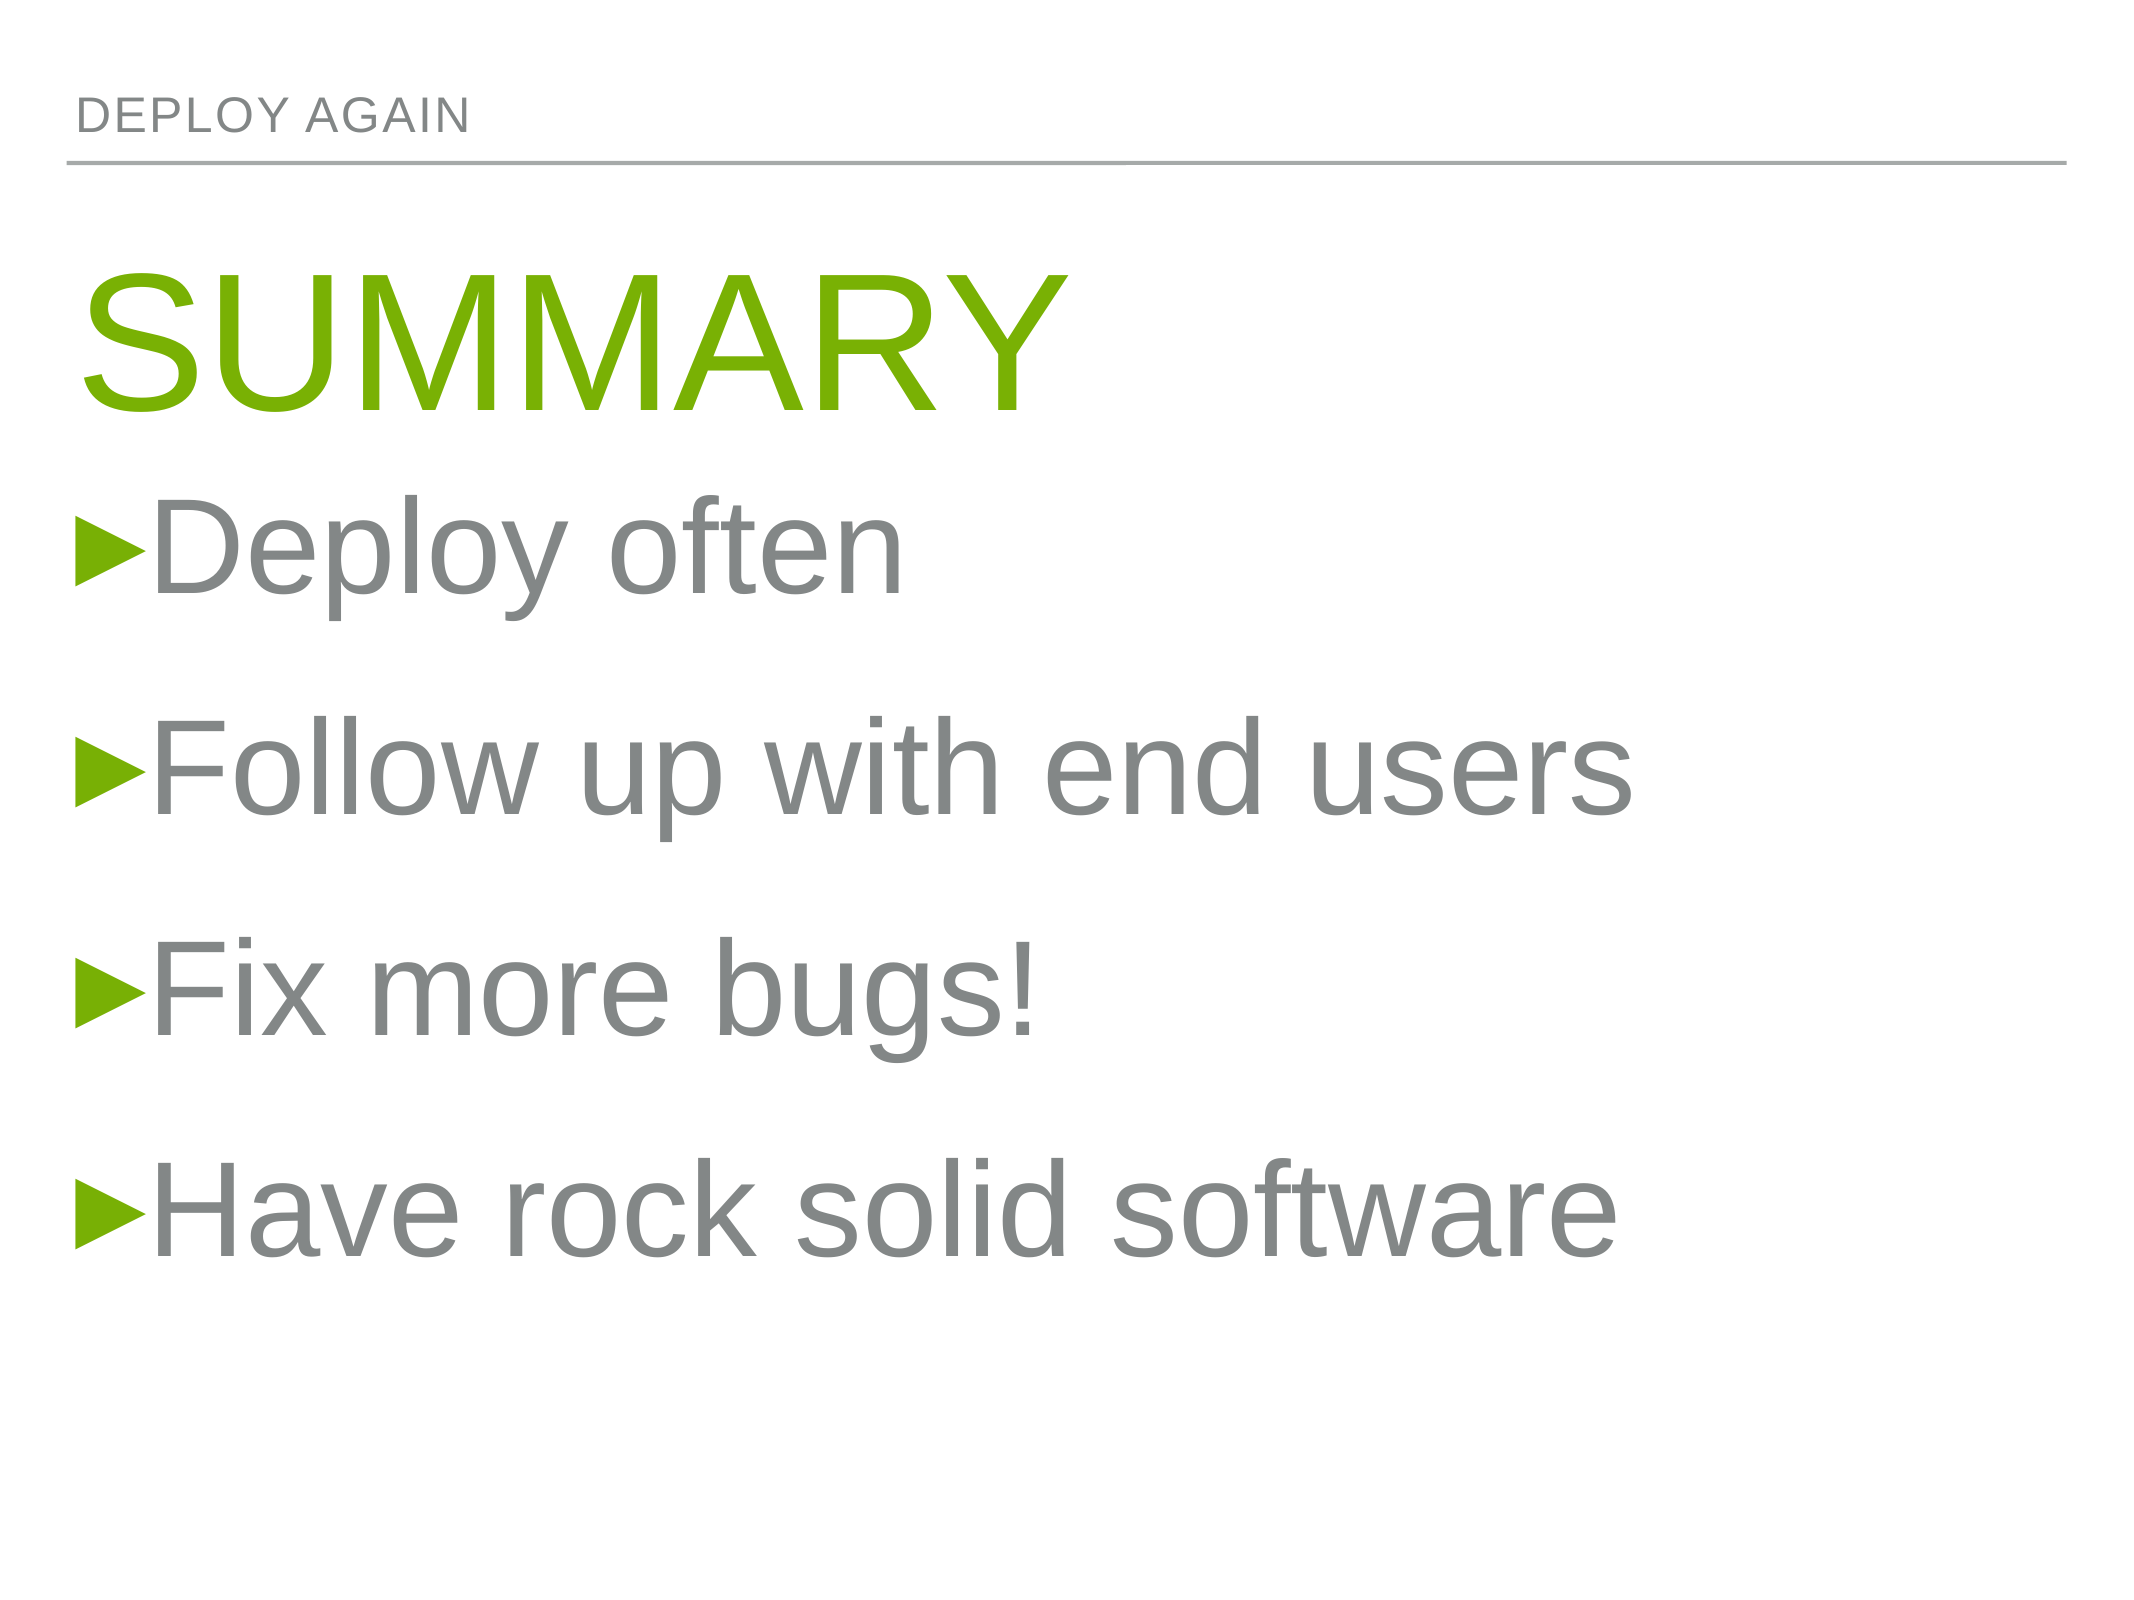

Deploy Again
# Summary
Deploy often
Follow up with end users
Fix more bugs!
Have rock solid software